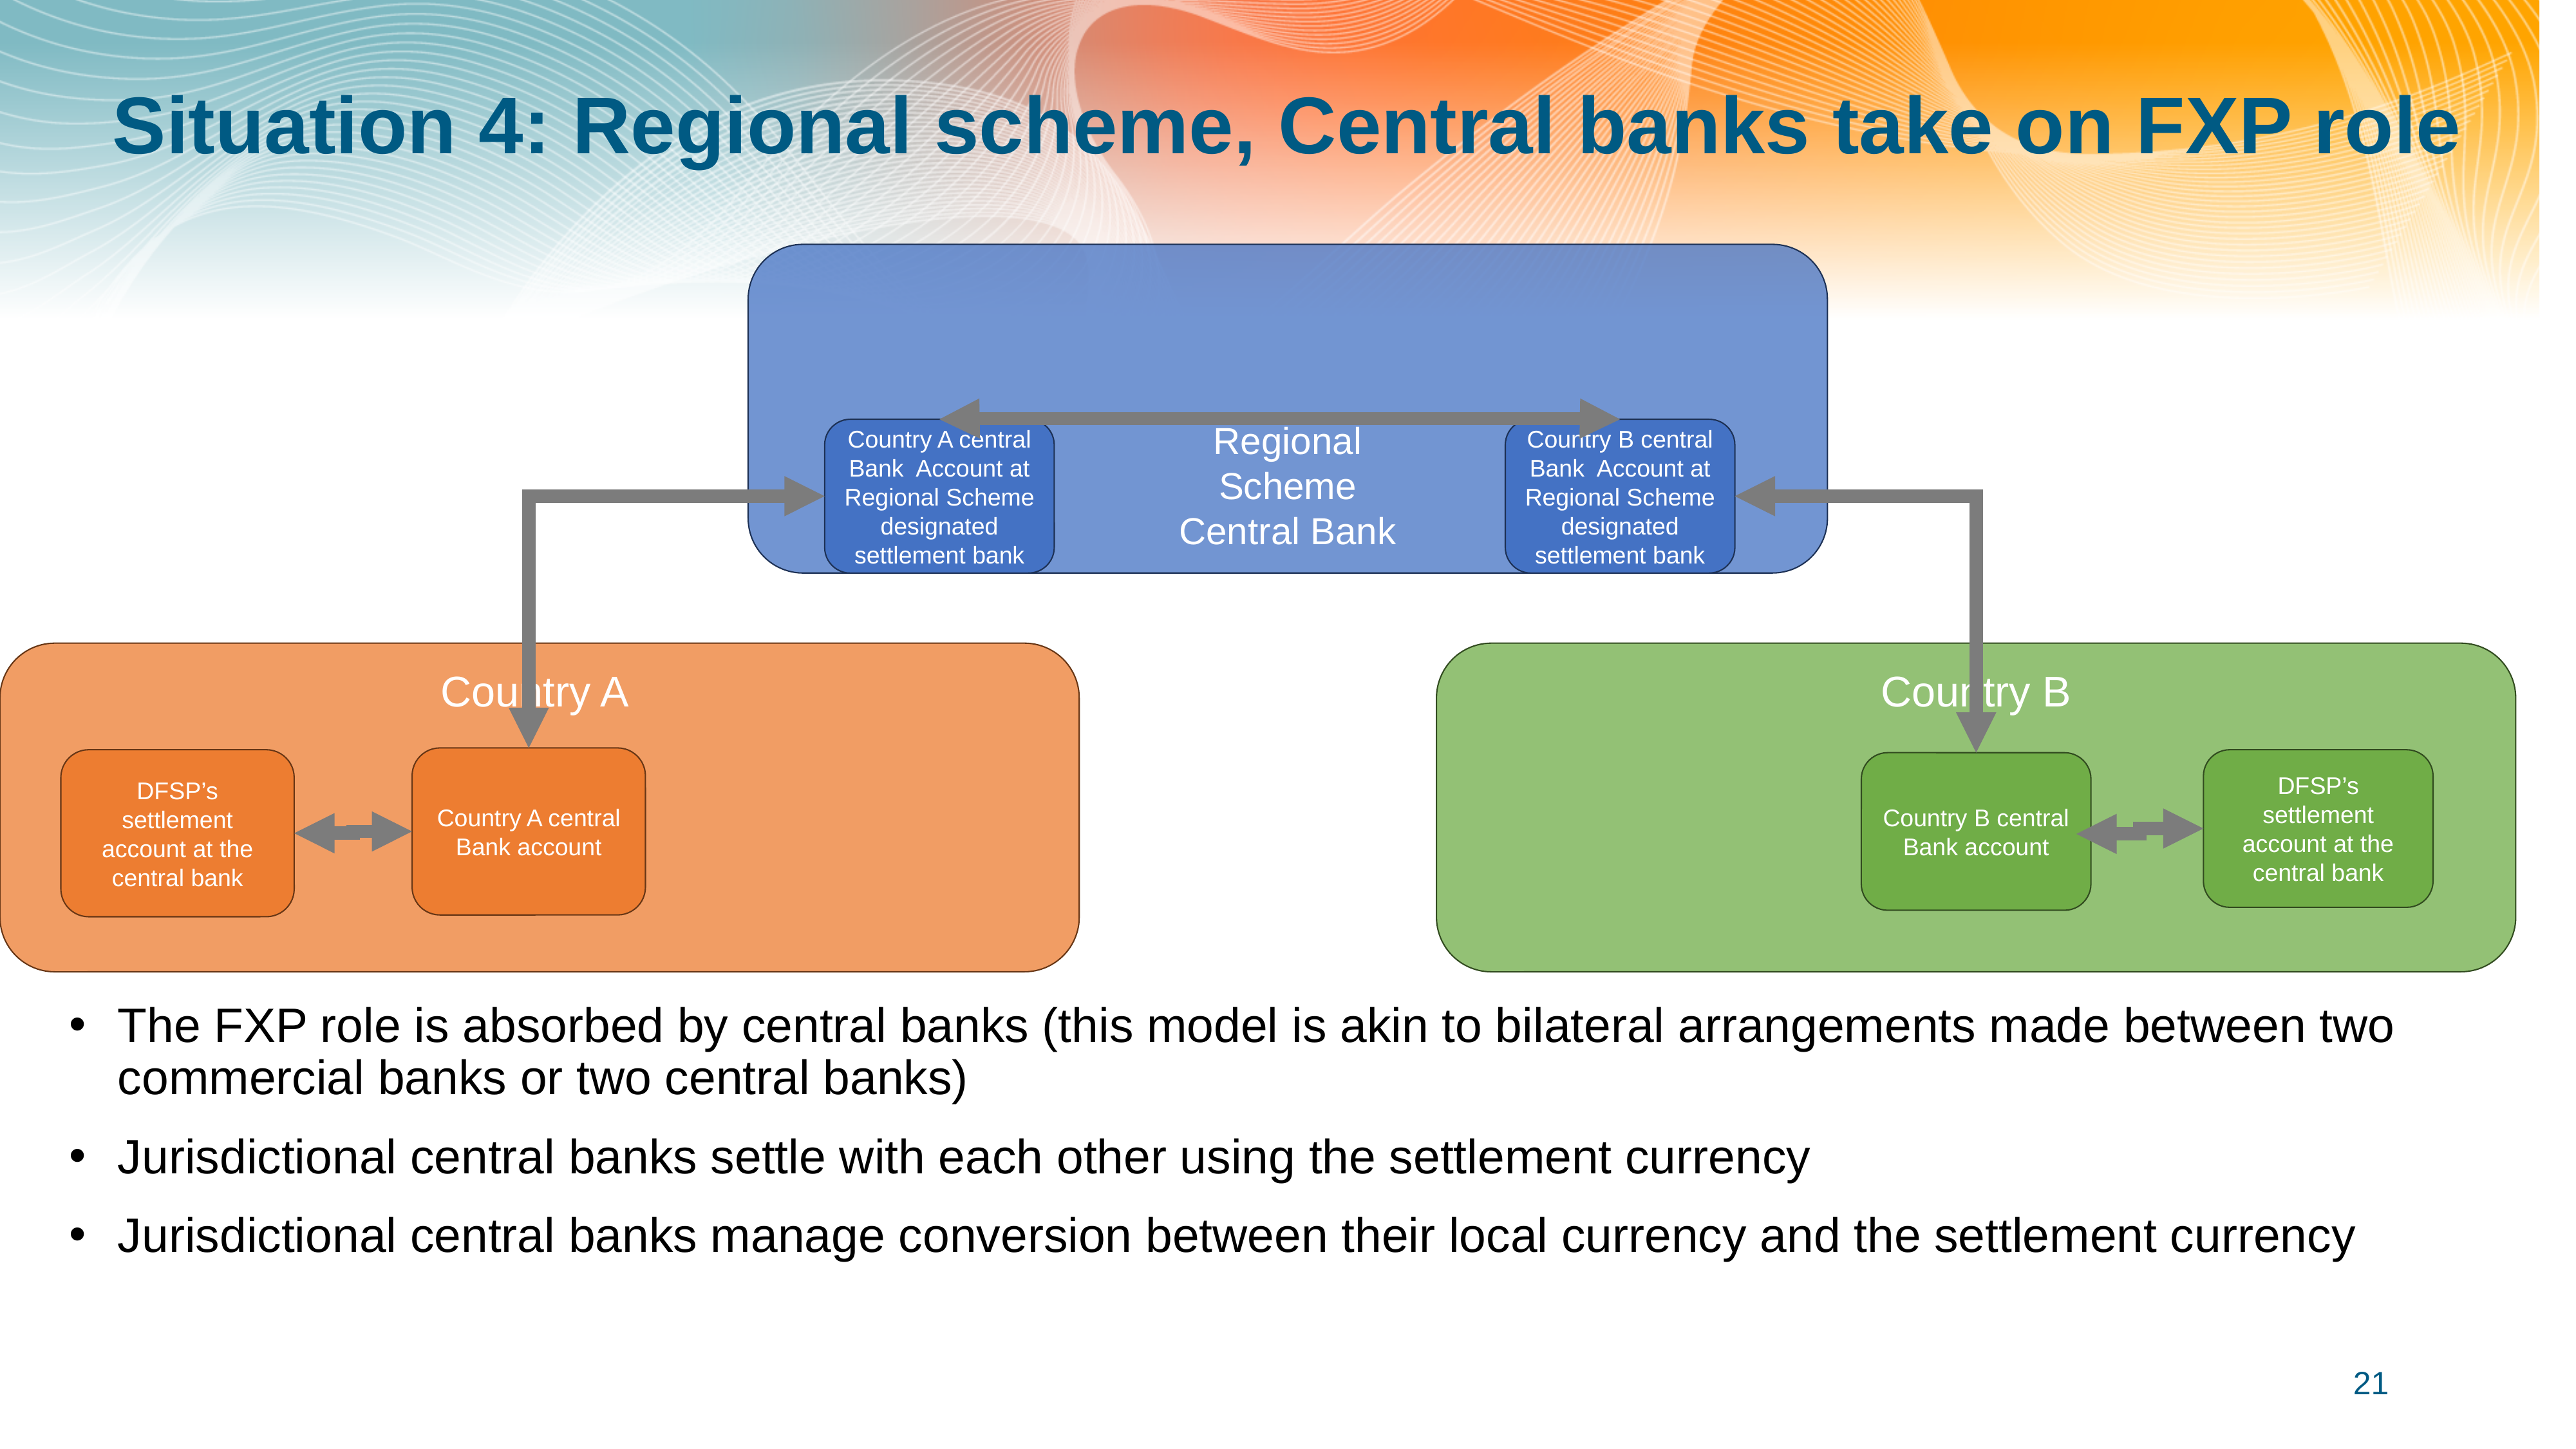

# Situation 4: Regional scheme, Central banks take on FXP role
Regional
Scheme
Central Bank
Country A central Bank  Account at Regional Scheme designated settlement bank
Country B central Bank  Account at Regional Scheme designated settlement bank
Country A
Country B
Country A central Bank account
DFSP’s settlement account at the central bank
DFSP’s settlement account at the central bank
Country B central Bank account
The FXP role is absorbed by central banks (this model is akin to bilateral arrangements made between two commercial banks or two central banks)
Jurisdictional central banks settle with each other using the settlement currency
Jurisdictional central banks manage conversion between their local currency and the settlement currency

21